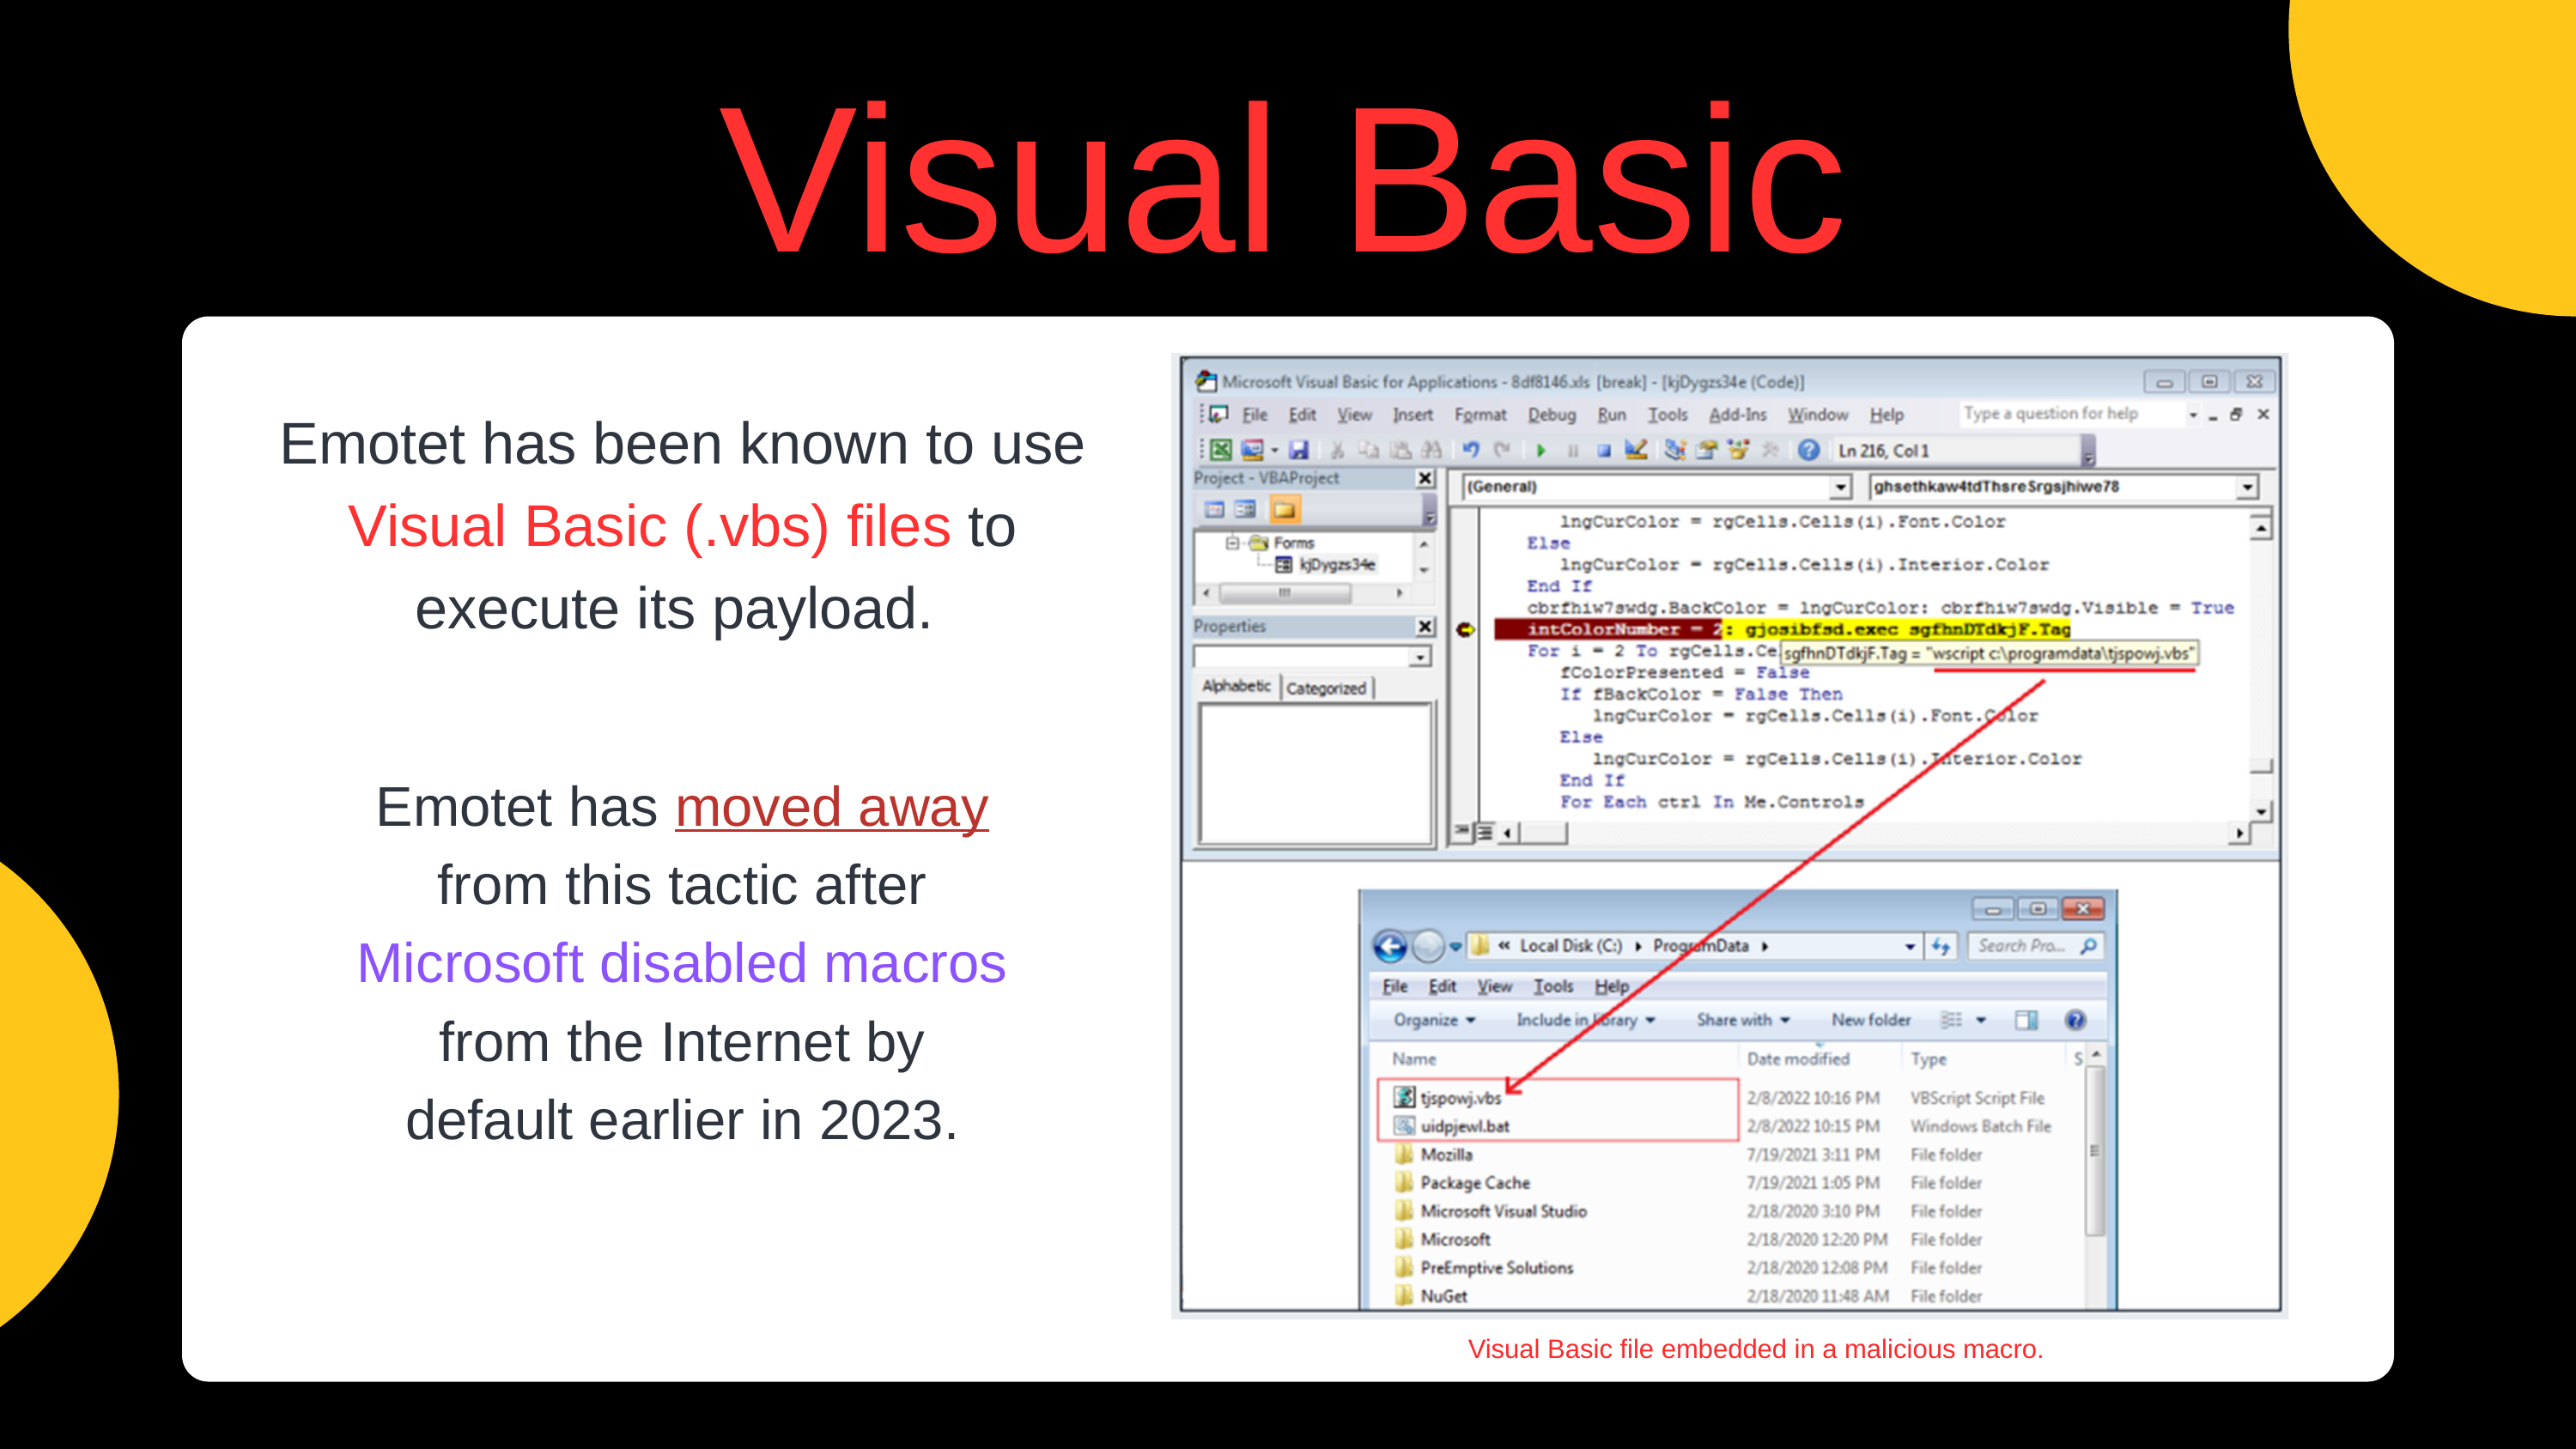

Visual Basic

Emotet has been known to use Visual Basic (.vbs) files to execute its payload.
Emotet has moved away from this tactic after Microsoft disabled macros from the Internet by default earlier in 2023.

 Visual Basic file embedded in a malicious macro.